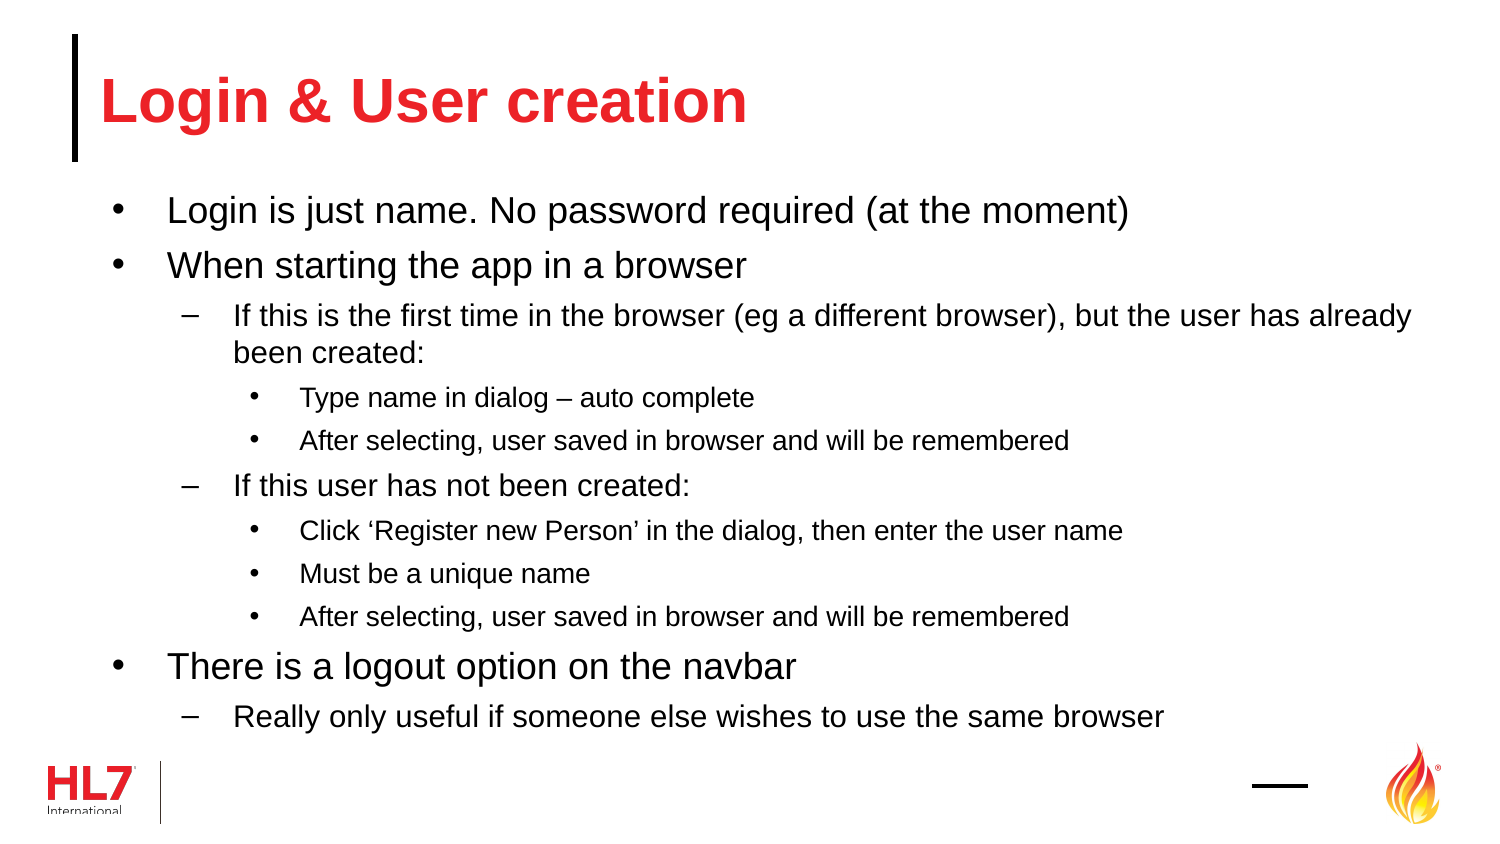

# Login & User creation
Login is just name. No password required (at the moment)
When starting the app in a browser
If this is the first time in the browser (eg a different browser), but the user has already been created:
Type name in dialog – auto complete
After selecting, user saved in browser and will be remembered
If this user has not been created:
Click ‘Register new Person’ in the dialog, then enter the user name
Must be a unique name
After selecting, user saved in browser and will be remembered
There is a logout option on the navbar
Really only useful if someone else wishes to use the same browser